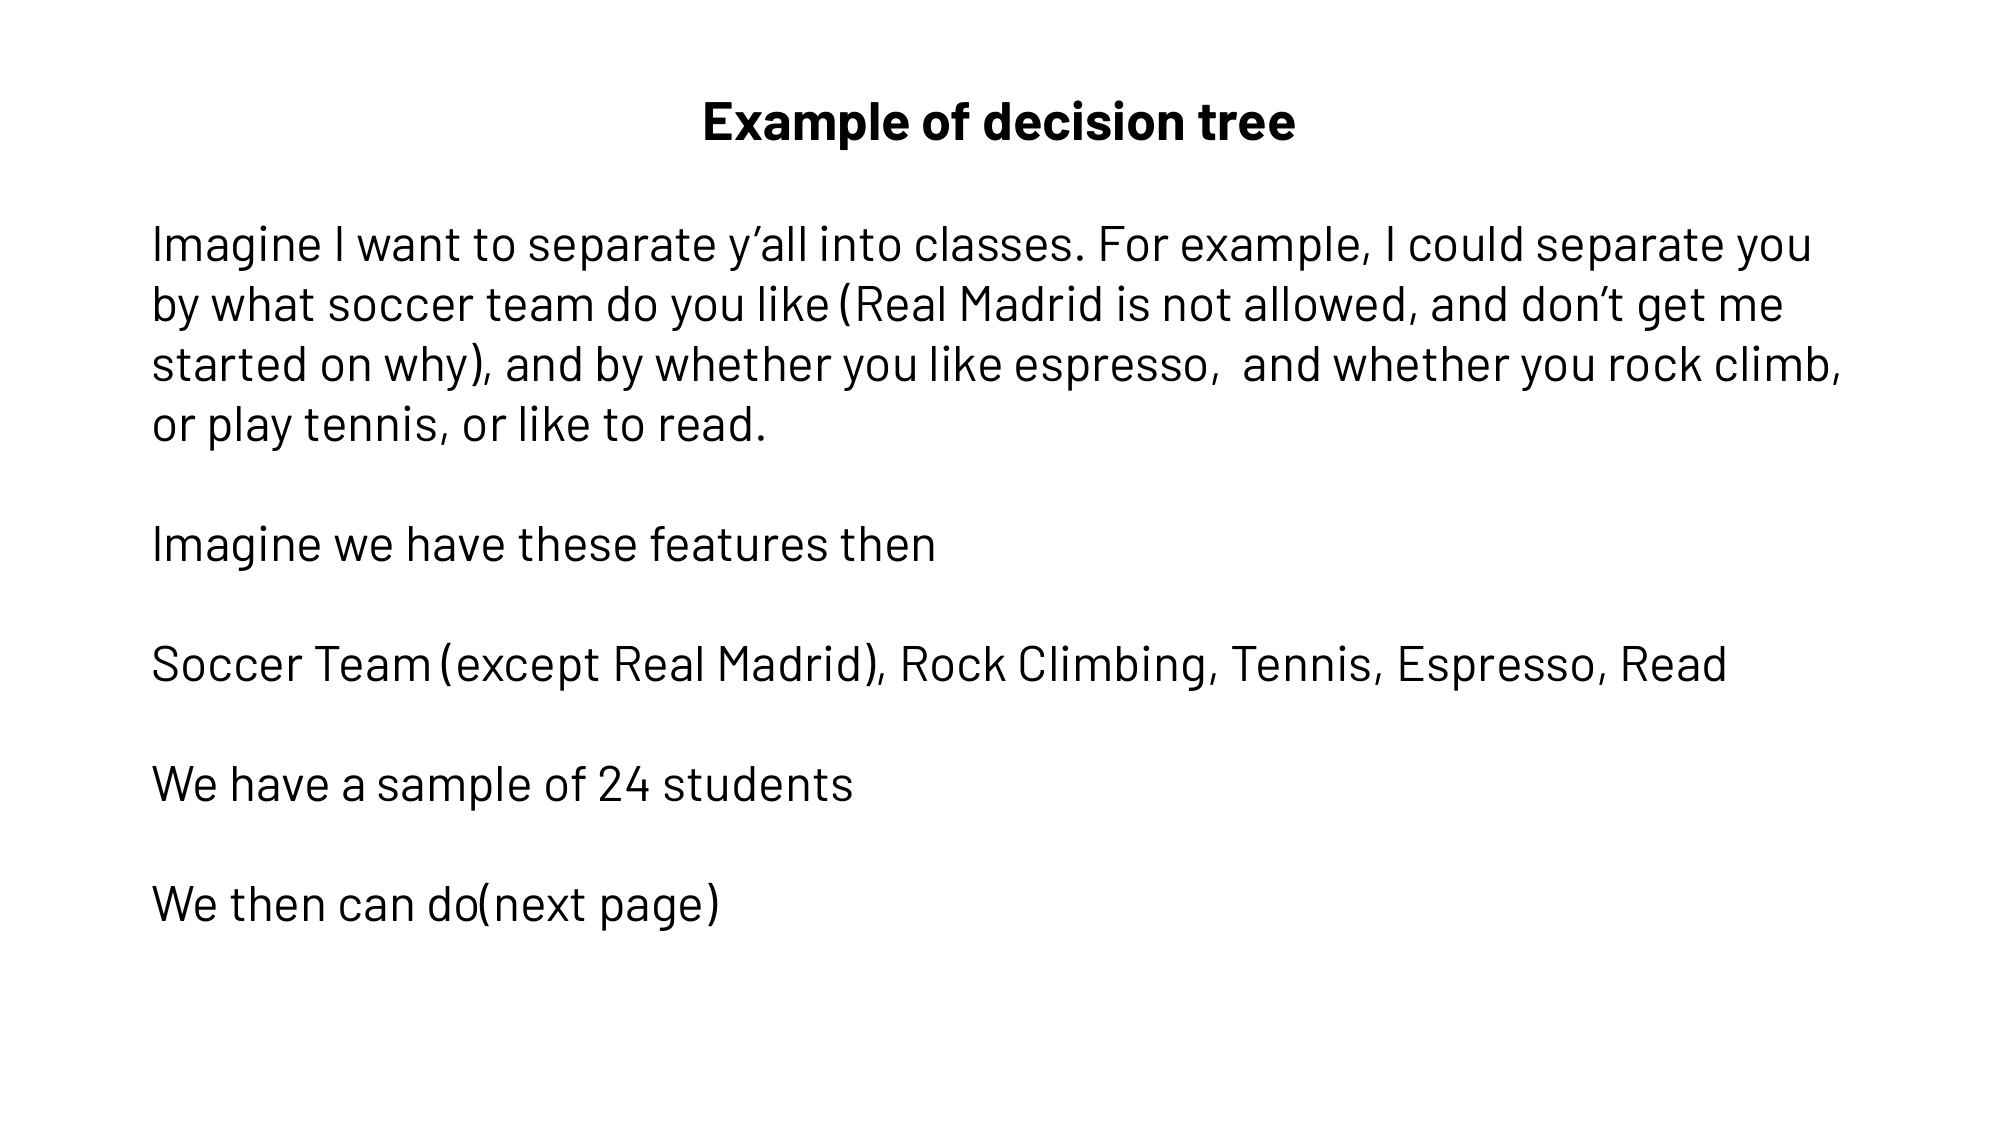

Example of decision tree

Imagine I want to separate y’all into classes. For example, I could separate you by what soccer team do you like (Real Madrid is not allowed, and don’t get me started on why), and by whether you like espresso,  and whether you rock climb, or play tennis, or like to read.

Imagine we have these features then

Soccer Team (except Real Madrid), Rock Climbing, Tennis, Espresso, Read

We have a sample of 24 students

We then can do(next page)